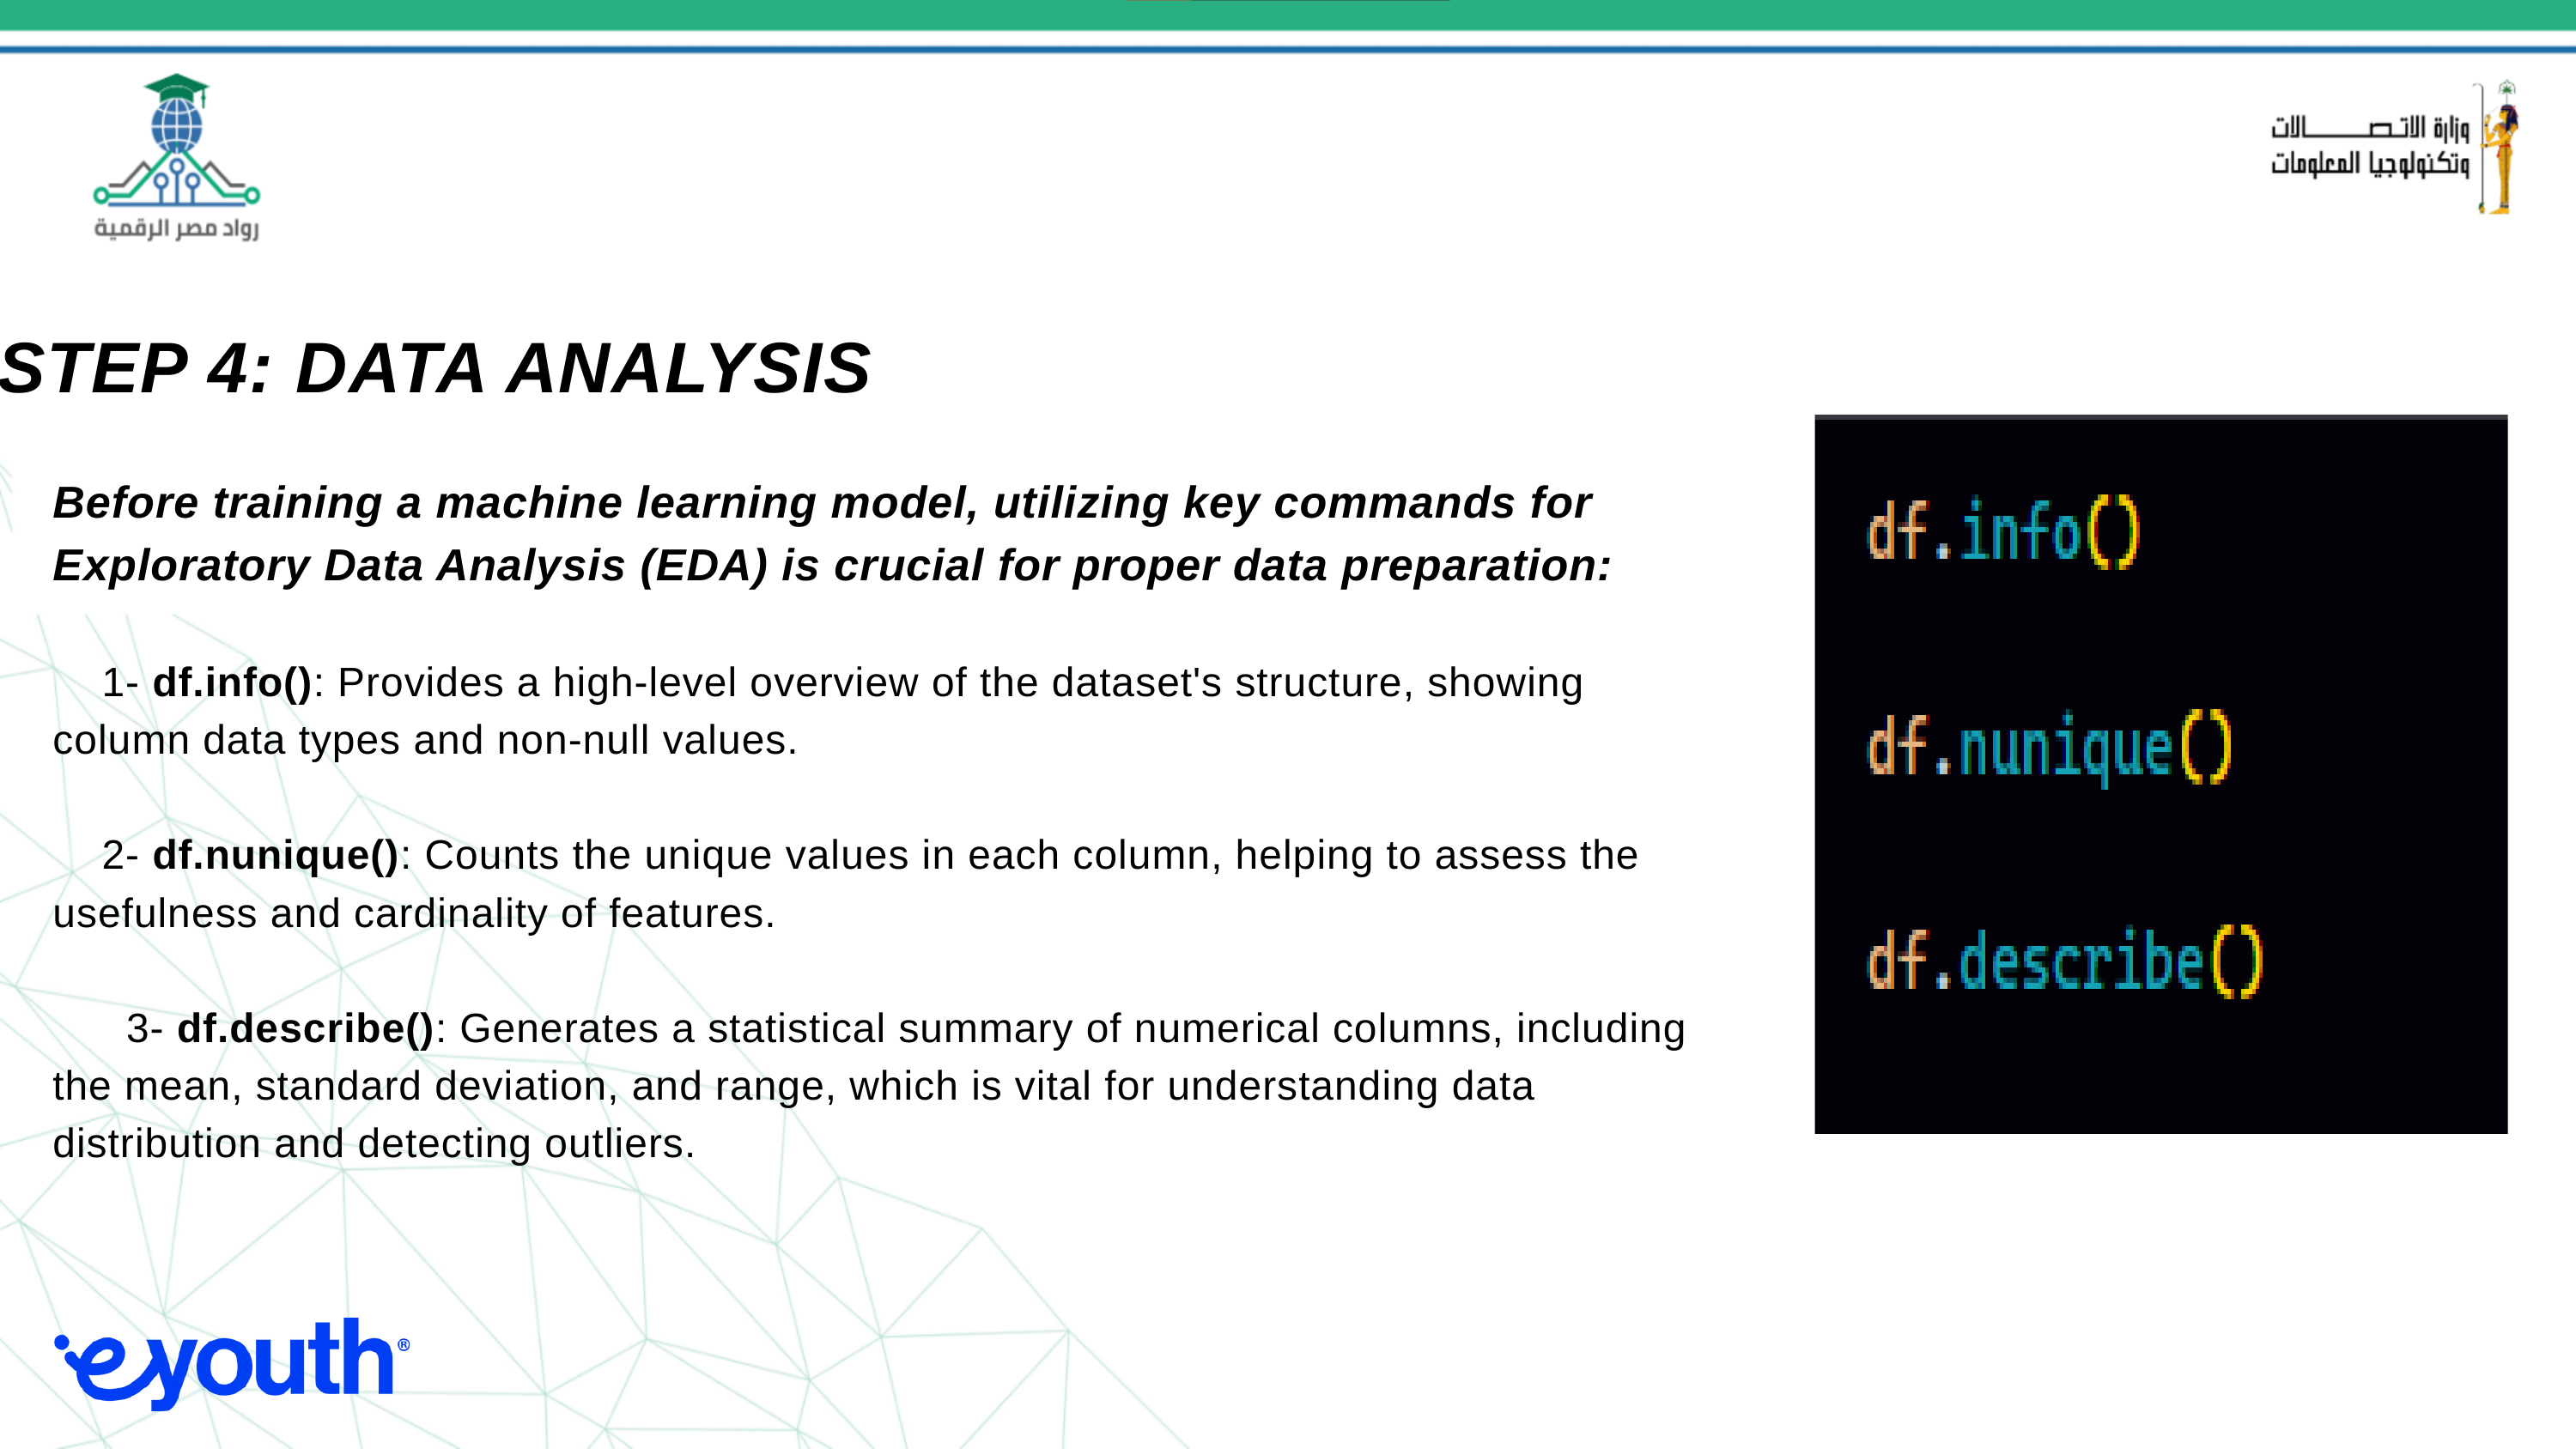

STEP 4: DATA ANALYSIS

Before training a machine learning model, utilizing key commands for Exploratory Data Analysis (EDA) is crucial for proper data preparation:

    1- df.info(): Provides a high-level overview of the dataset's structure, showing column data types and non-null values.

    2- df.nunique(): Counts the unique values in each column, helping to assess the usefulness and cardinality of features.

      3- df.describe(): Generates a statistical summary of numerical columns, including the mean, standard deviation, and range, which is vital for understanding data distribution and detecting outliers.